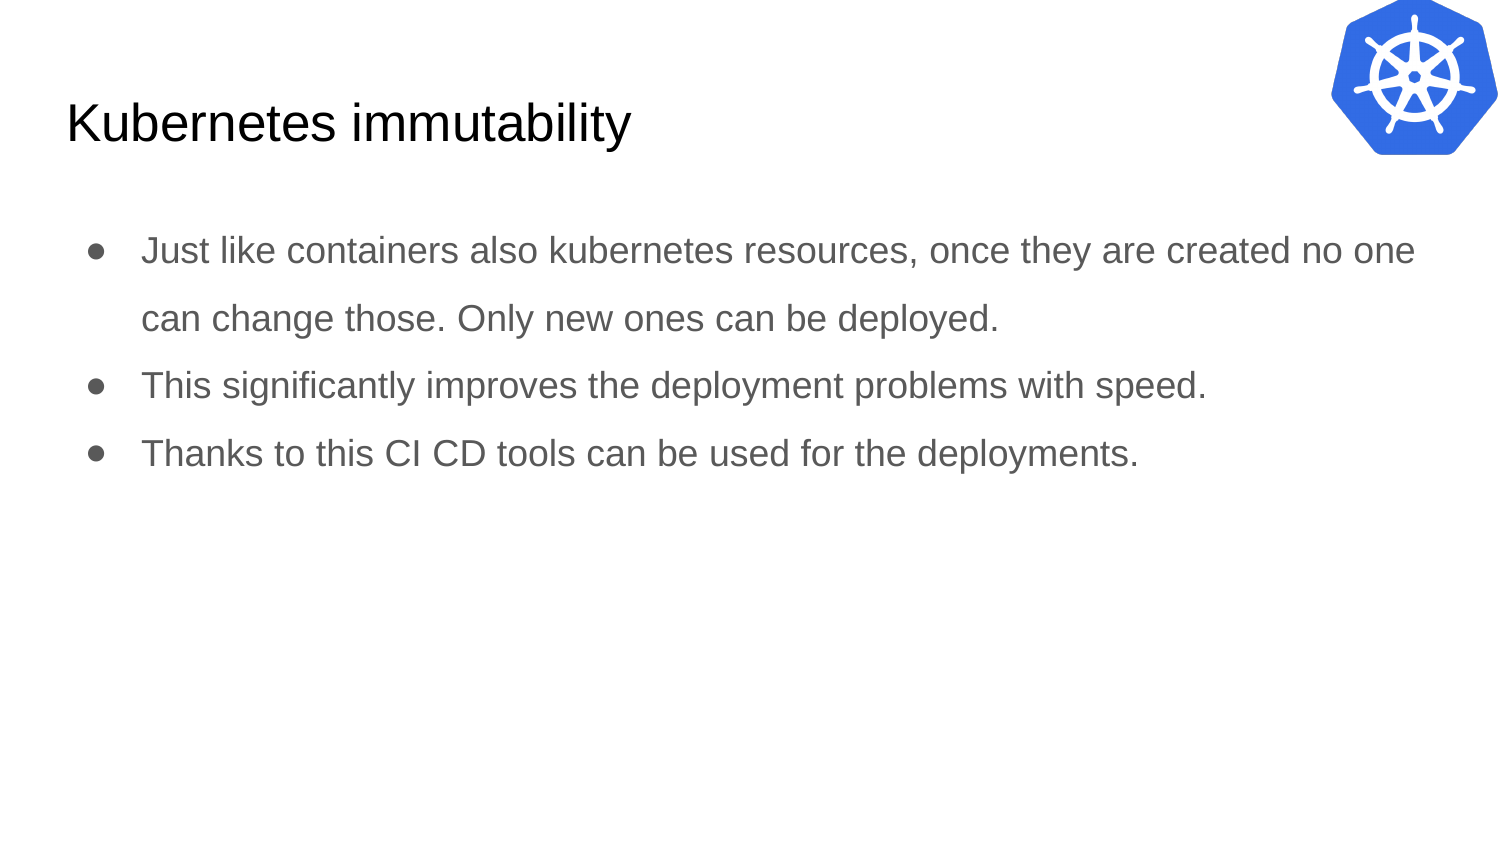

# Kubernetes immutability
Just like containers also kubernetes resources, once they are created no one can change those. Only new ones can be deployed.
This significantly improves the deployment problems with speed.
Thanks to this CI CD tools can be used for the deployments.